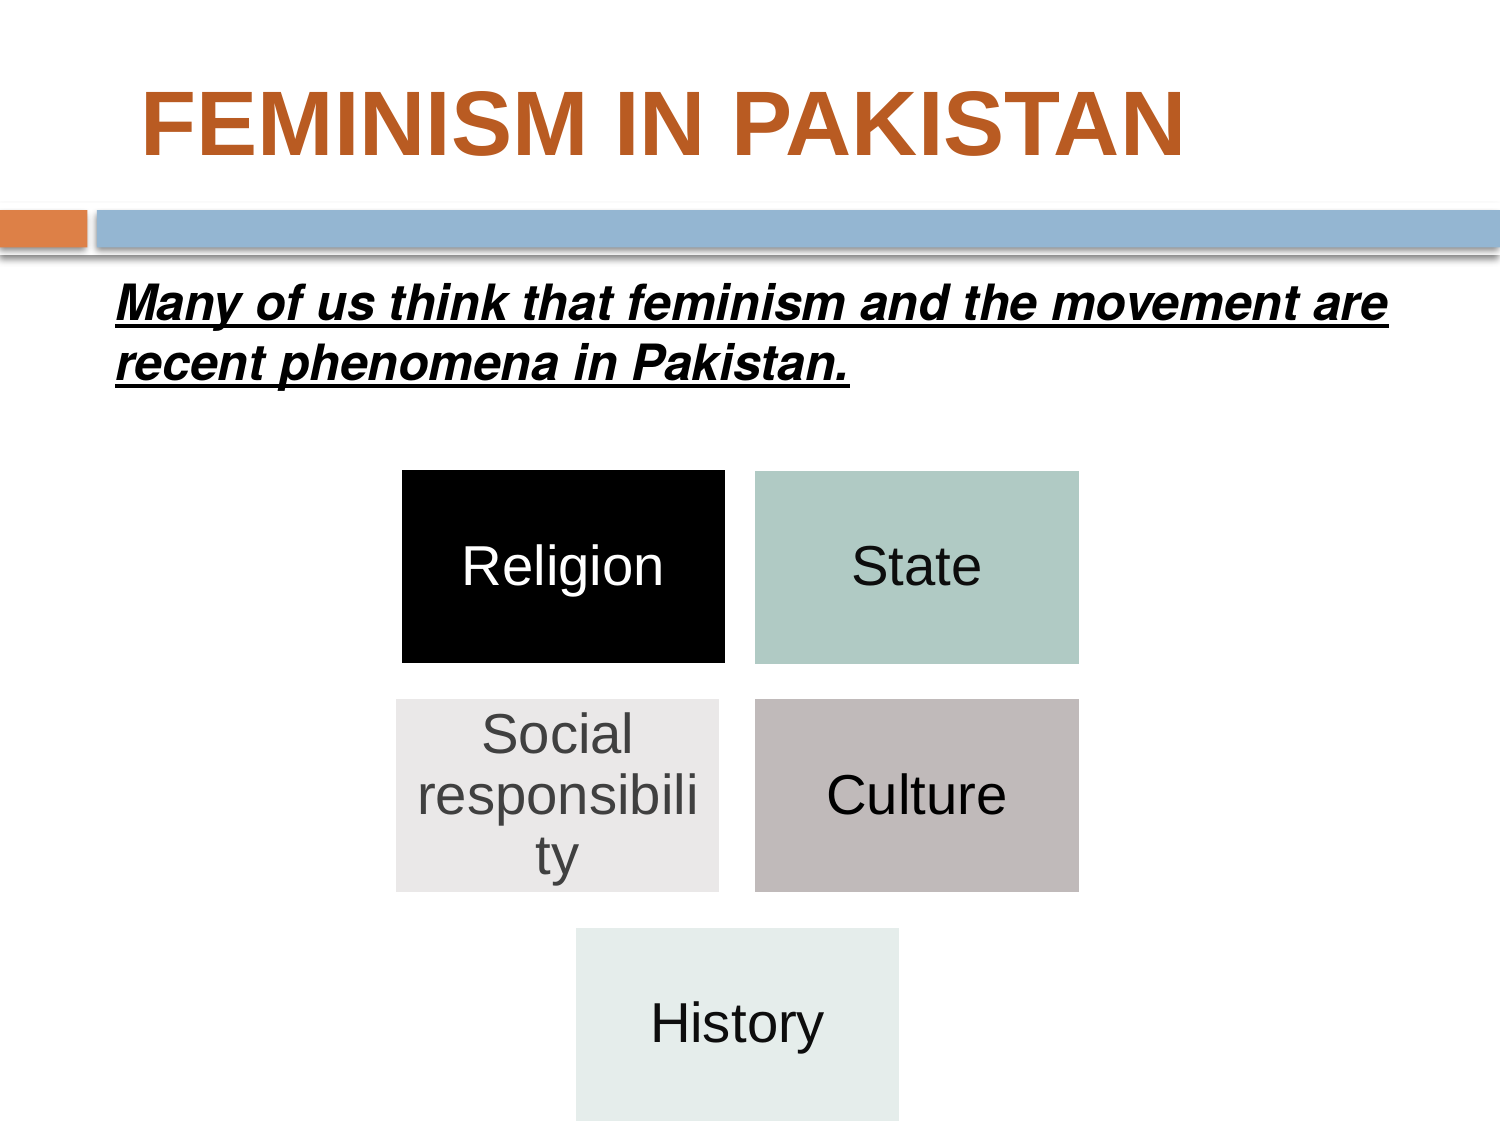

# FEMINISM IN PAKISTAN
Many of us think that feminism and the movement are recent phenomena in Pakistan.
Religion
State
Social responsibility
Culture
History